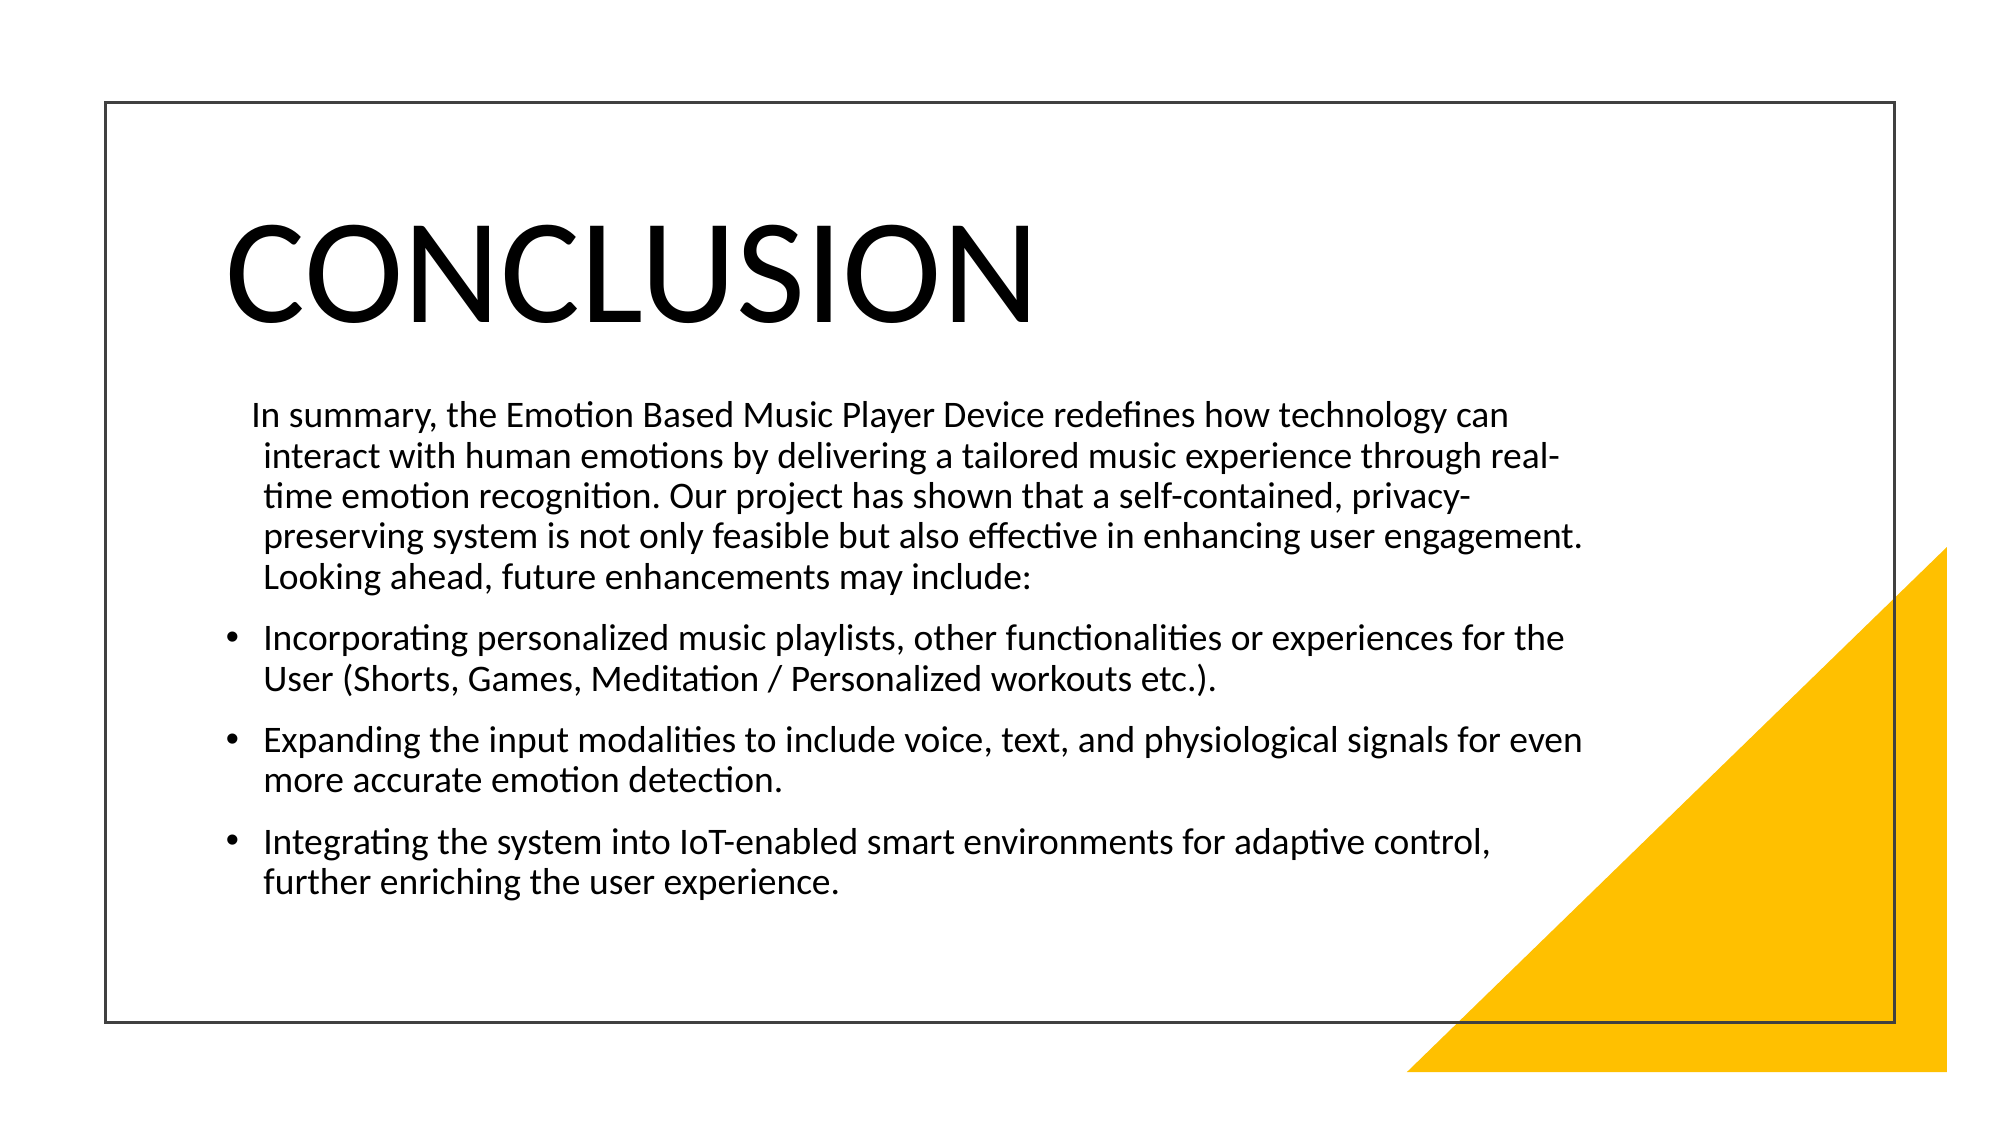

# CONCLUSION
   In summary, the Emotion Based Music Player Device redefines how technology can interact with human emotions by delivering a tailored music experience through real-time emotion recognition. Our project has shown that a self-contained, privacy-preserving system is not only feasible but also effective in enhancing user engagement. Looking ahead, future enhancements may include:
Incorporating personalized music playlists, other functionalities or experiences for the User (Shorts, Games, Meditation / Personalized workouts etc.).
Expanding the input modalities to include voice, text, and physiological signals for even more accurate emotion detection.
Integrating the system into IoT-enabled smart environments for adaptive control, further enriching the user experience.